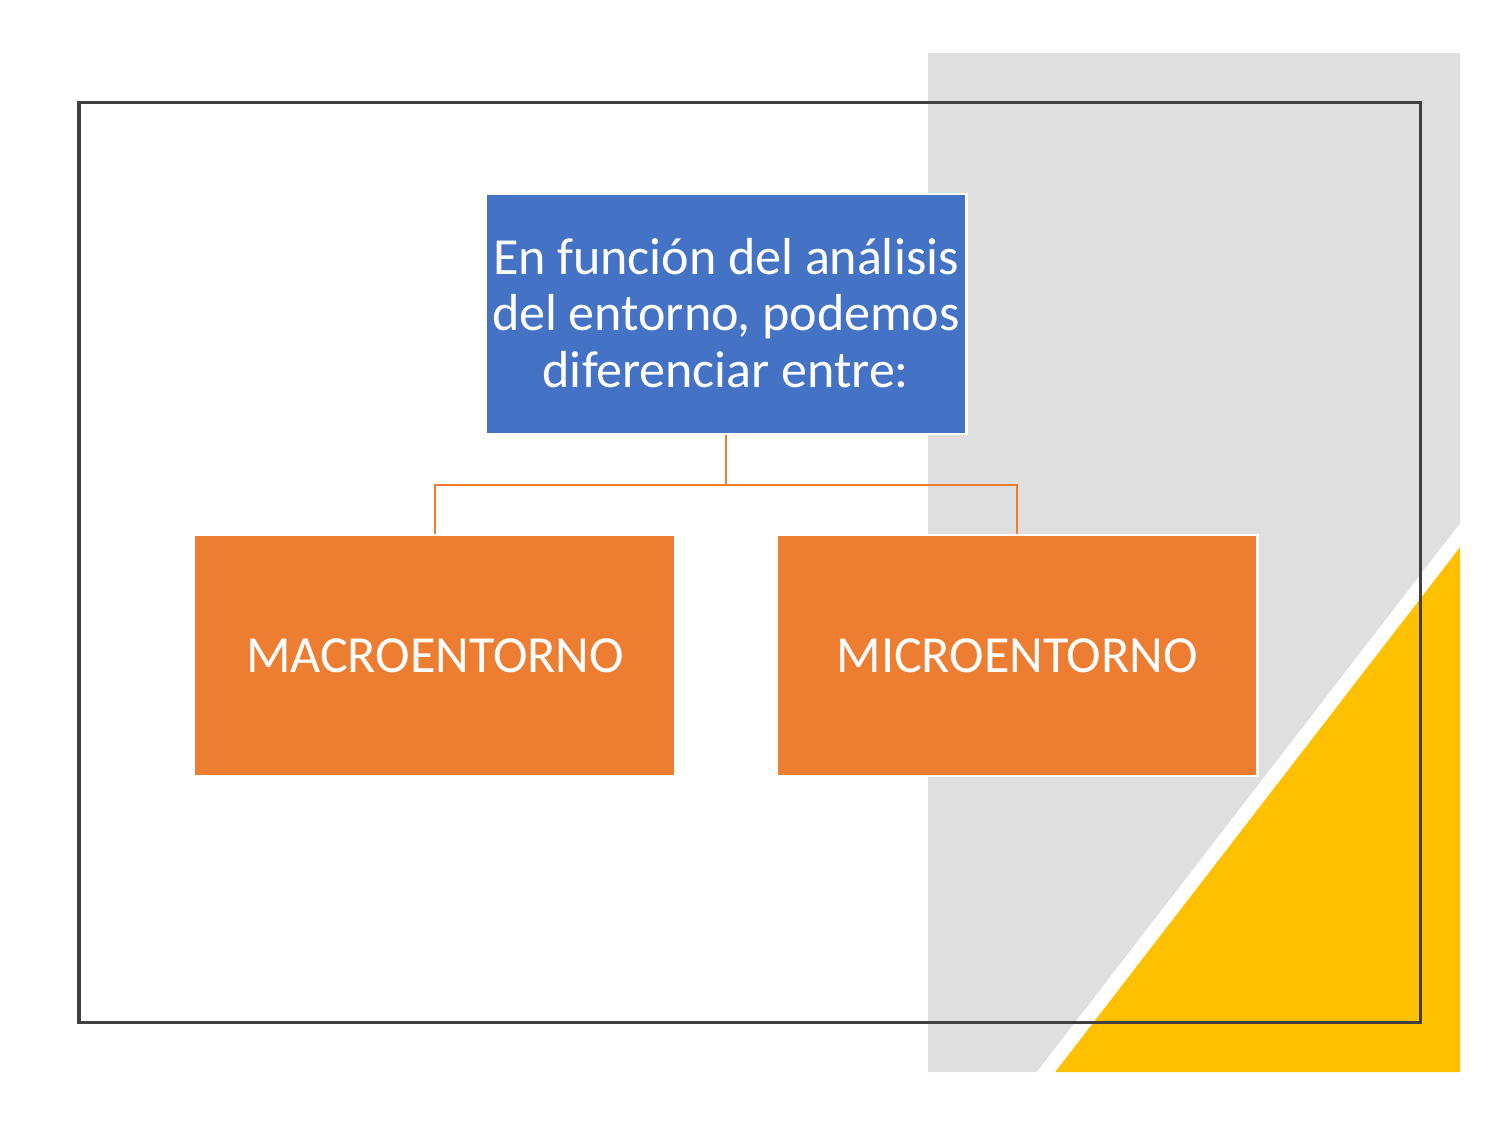

En función del análisis del entorno, podemos diferenciar entre:
MACROENTORNO
MICROENTORNO